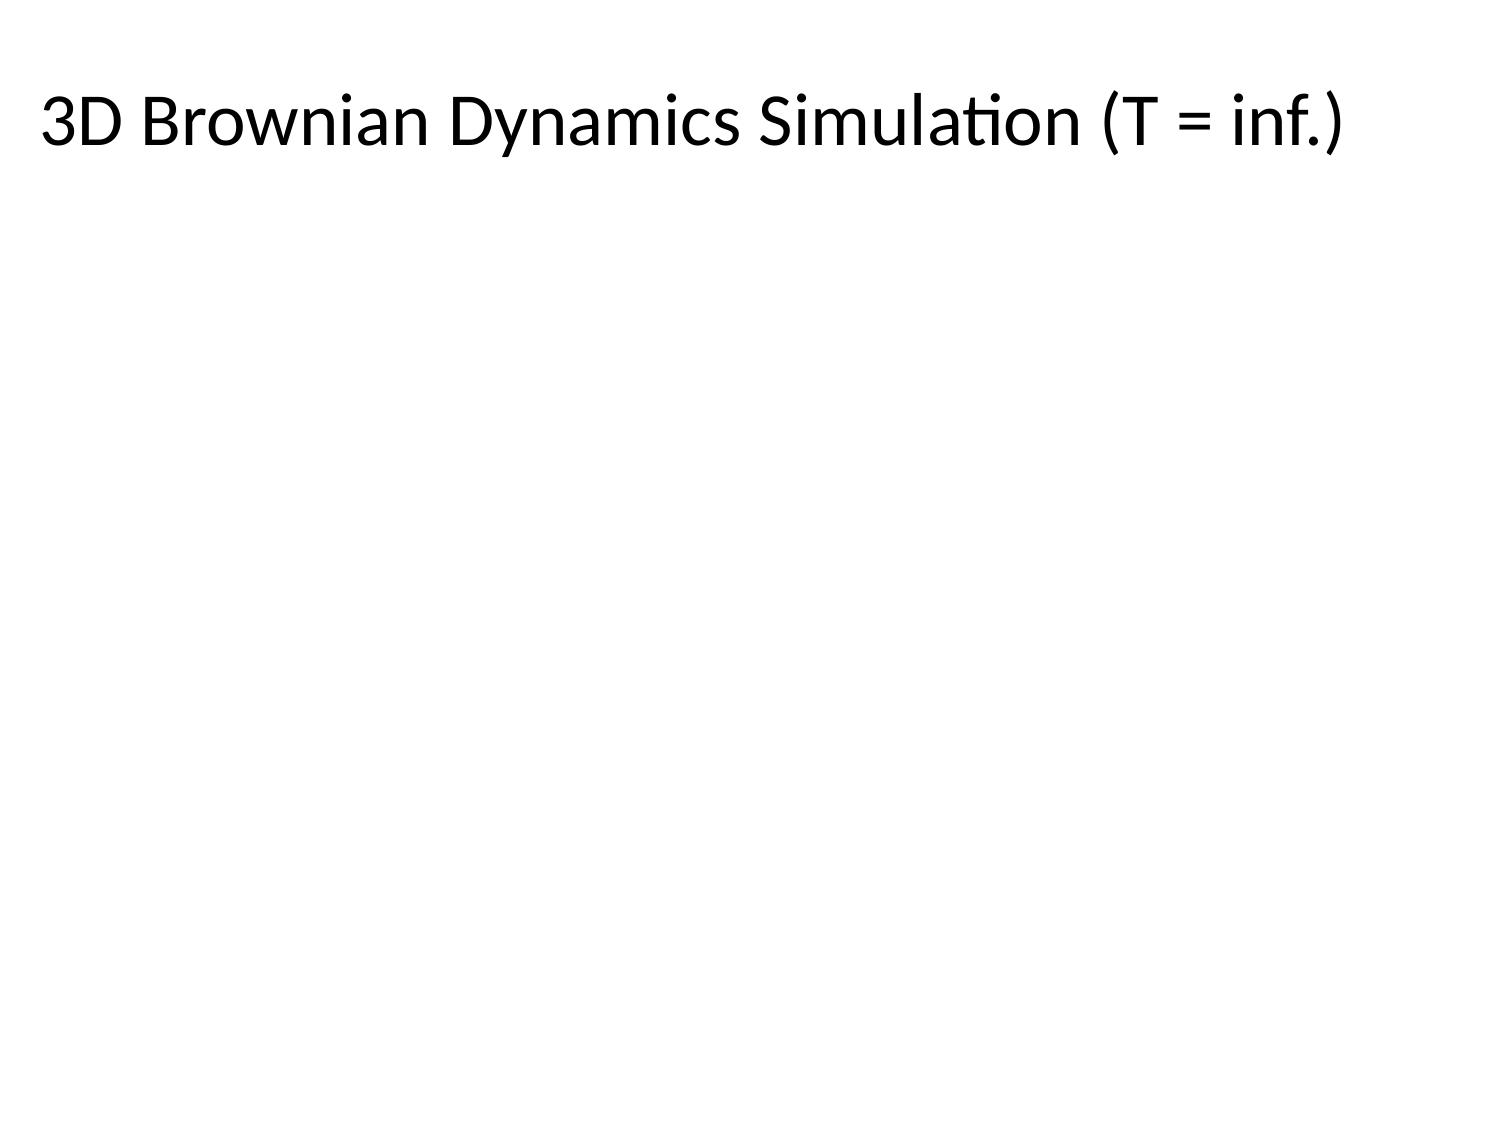

3D Brownian Dynamics Simulation (T = inf.)